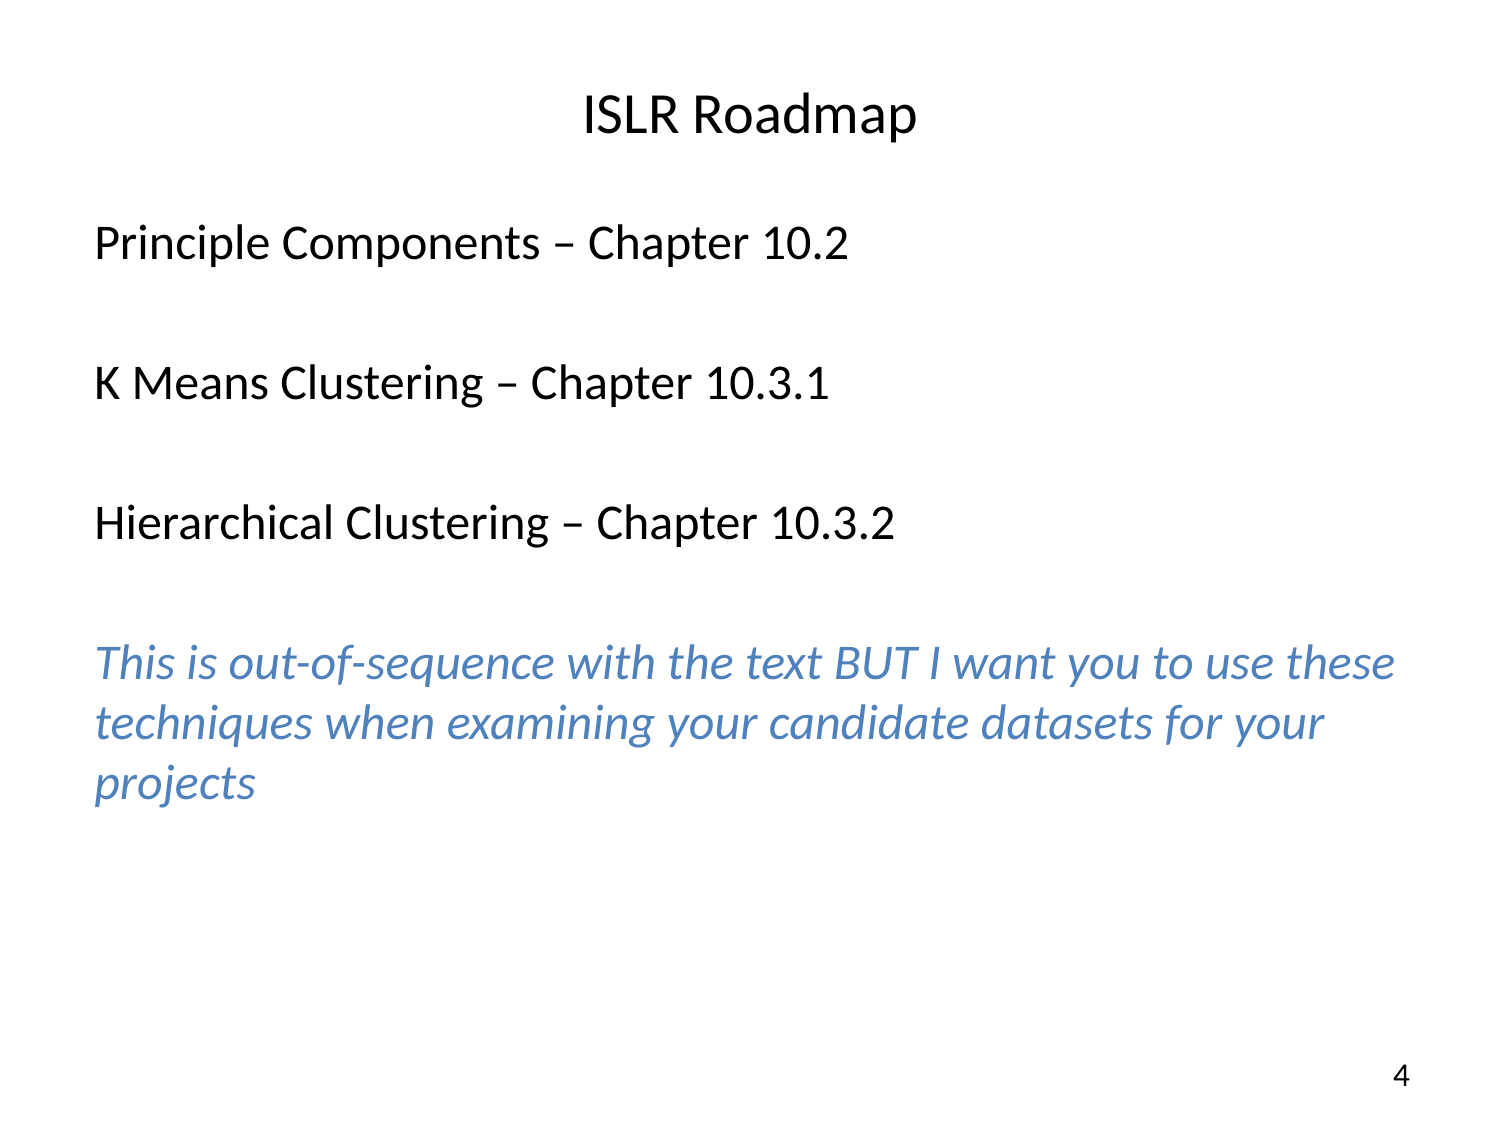

# ISLR Roadmap
Principle Components – Chapter 10.2

K Means Clustering – Chapter 10.3.1

Hierarchical Clustering – Chapter 10.3.2

This is out-of-sequence with the text BUT I want you to use these techniques when examining your candidate datasets for your projects

4